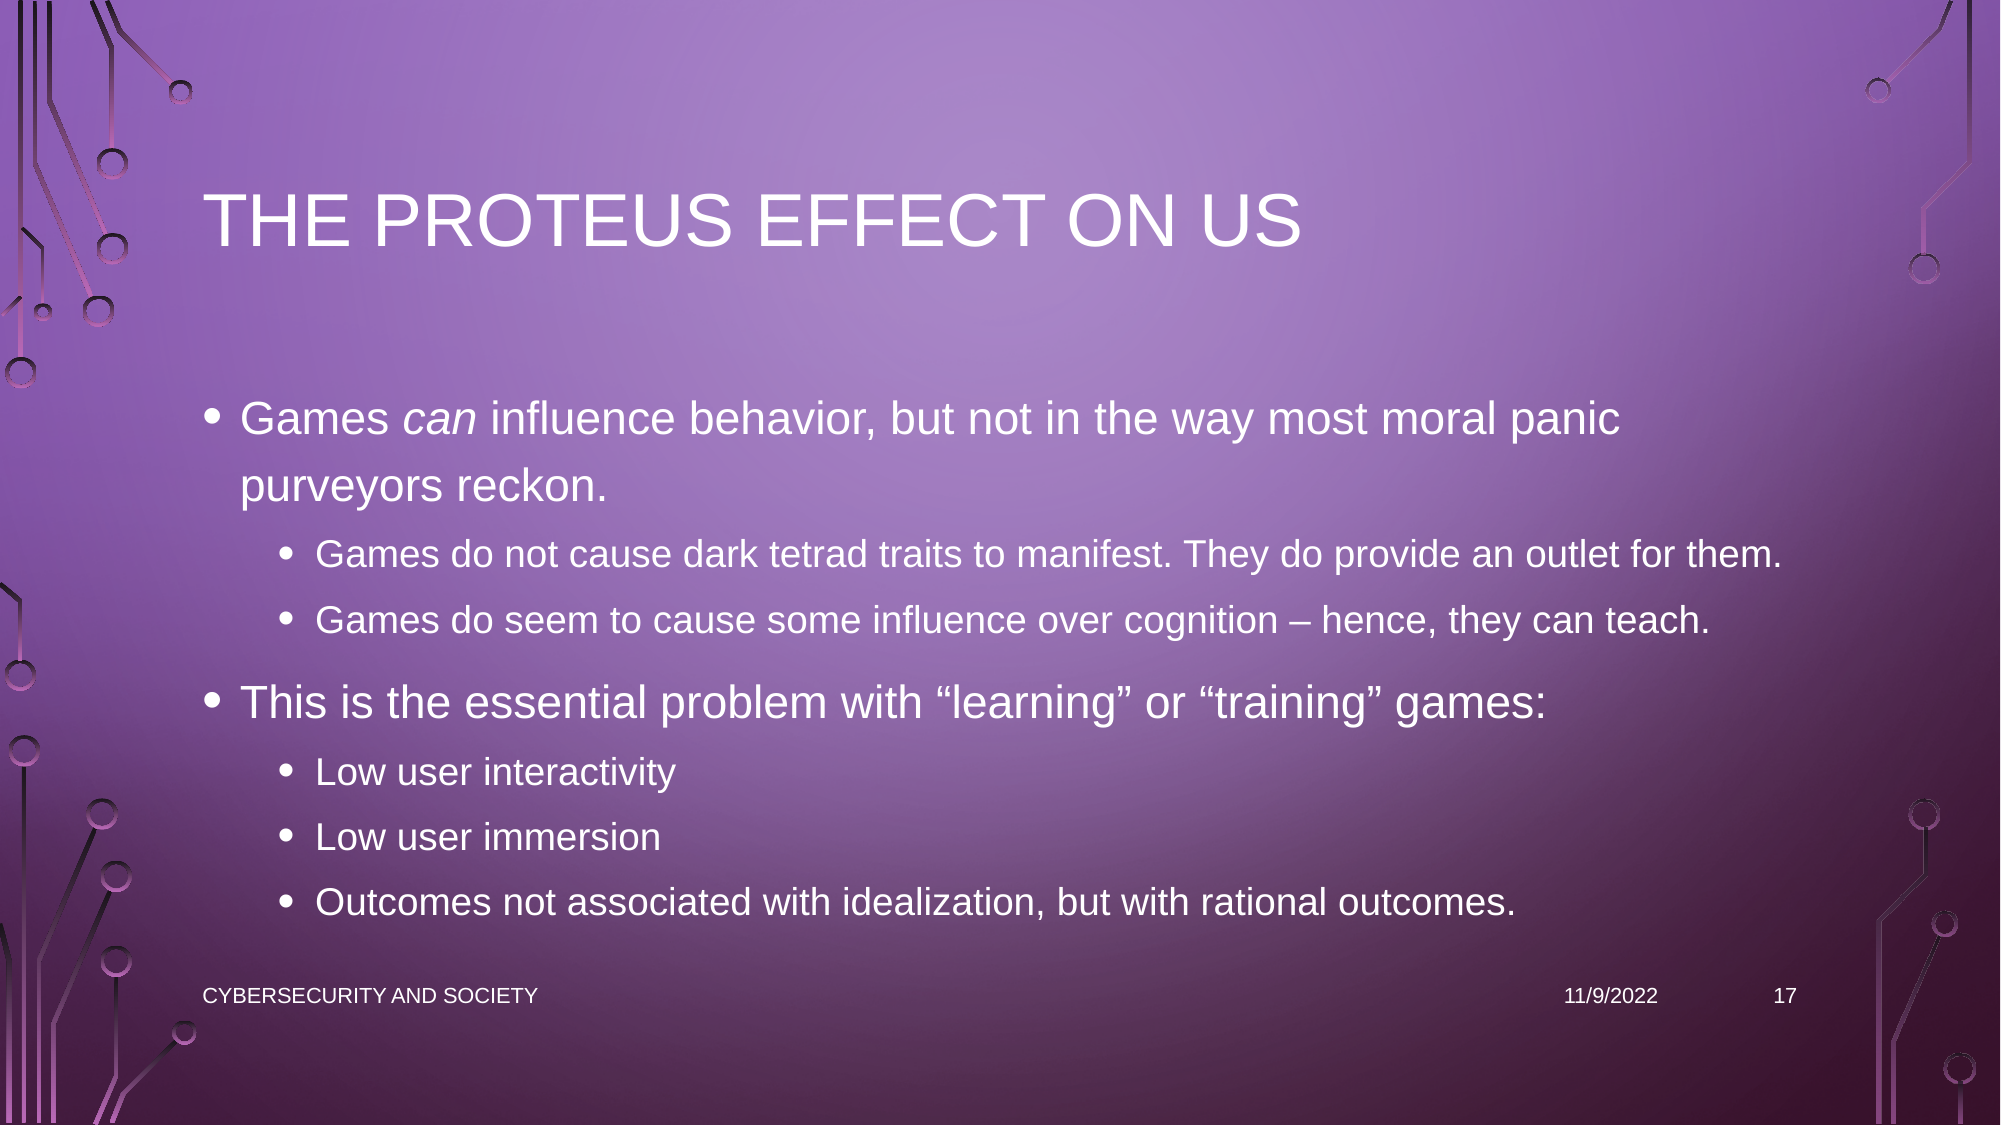

# The proteus effect on us
Games can influence behavior, but not in the way most moral panic purveyors reckon.
Games do not cause dark tetrad traits to manifest. They do provide an outlet for them.
Games do seem to cause some influence over cognition – hence, they can teach.
This is the essential problem with “learning” or “training” games:
Low user interactivity
Low user immersion
Outcomes not associated with idealization, but with rational outcomes.
17
Cybersecurity and Society
11/9/2022